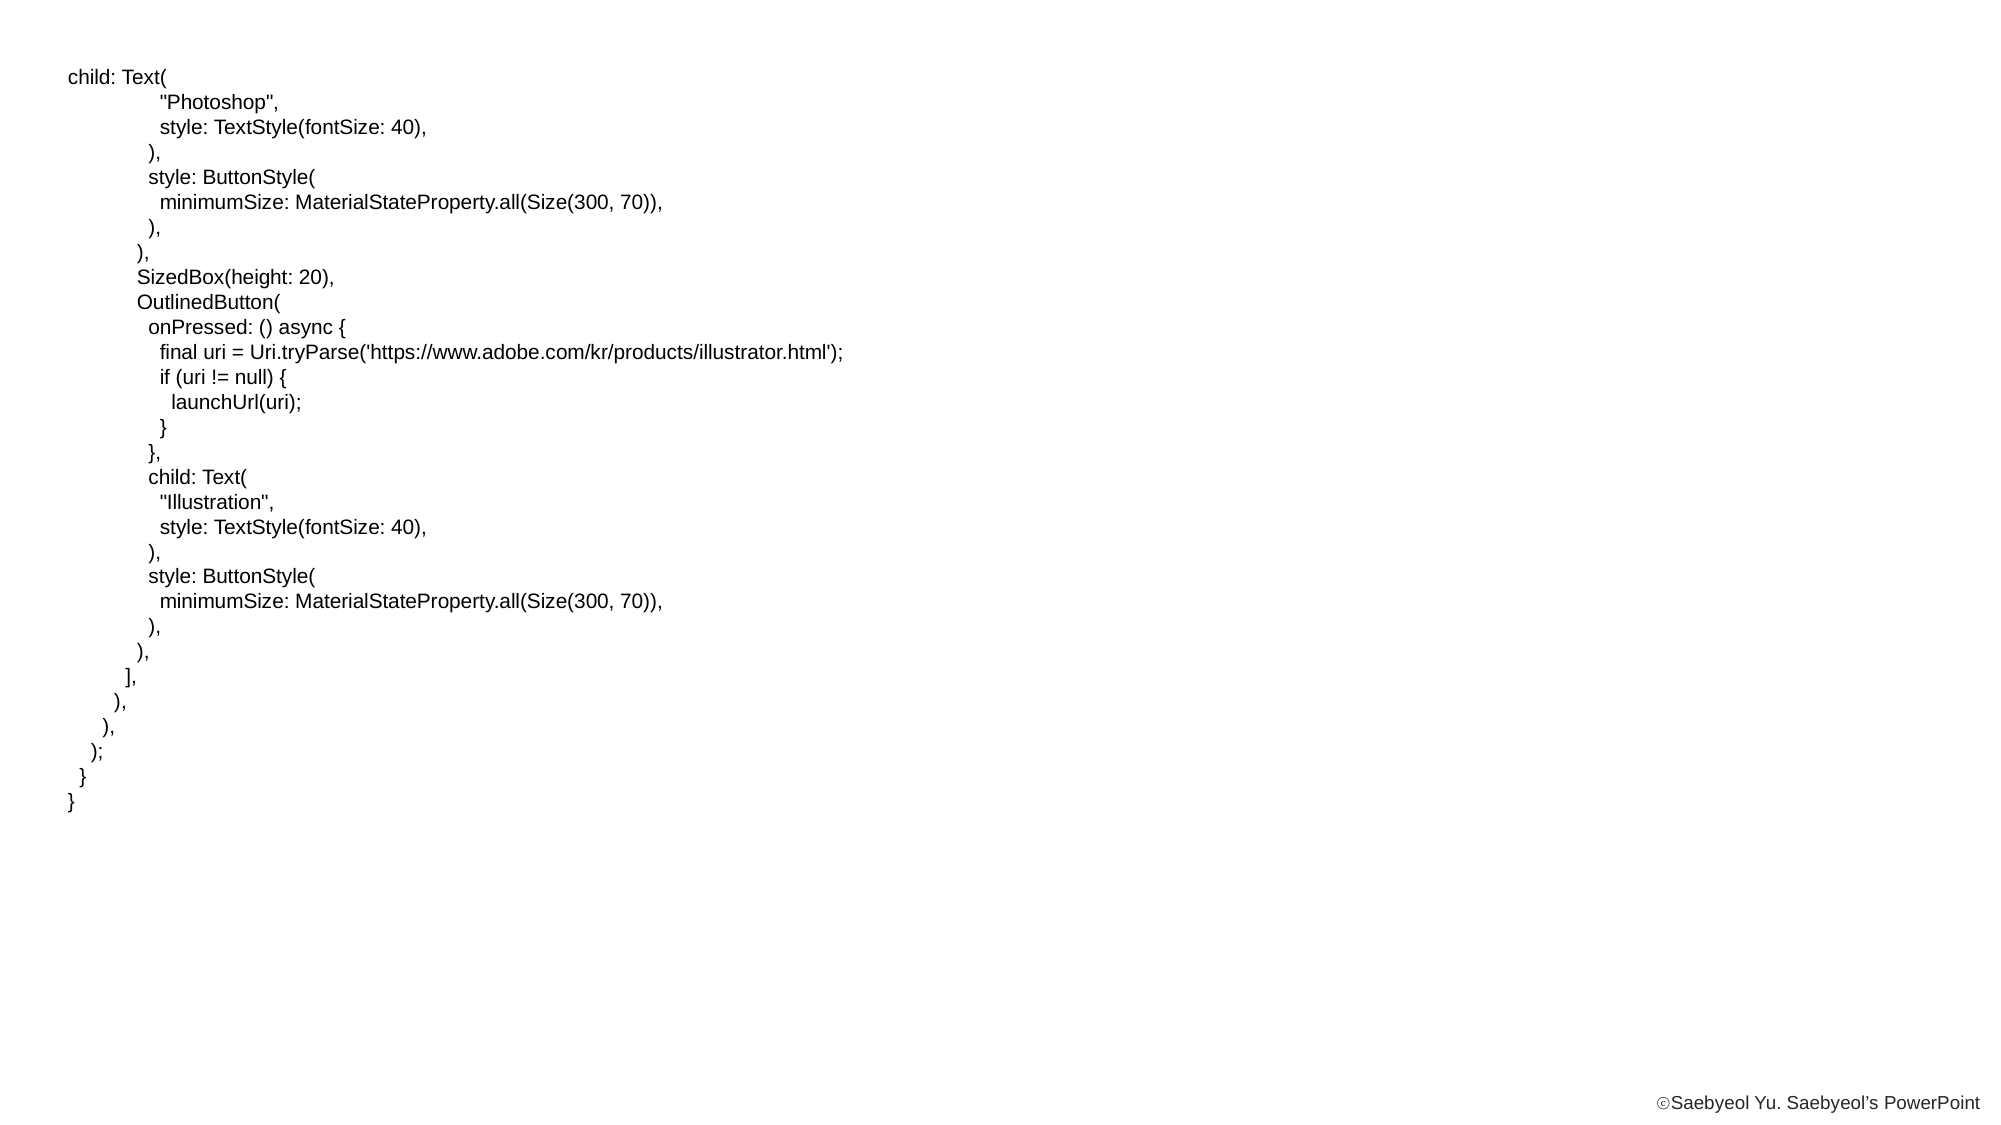

child: Text(
                "Photoshop",
                style: TextStyle(fontSize: 40),
              ),
              style: ButtonStyle(
                minimumSize: MaterialStateProperty.all(Size(300, 70)),
              ),
            ),
            SizedBox(height: 20),
            OutlinedButton(
              onPressed: () async {
                final uri = Uri.tryParse('https://www.adobe.com/kr/products/illustrator.html');
                if (uri != null) {
                  launchUrl(uri);
                }
              },
              child: Text(
                "Illustration",
                style: TextStyle(fontSize: 40),
              ),
              style: ButtonStyle(
                minimumSize: MaterialStateProperty.all(Size(300, 70)),
              ),
            ),
          ],
        ),
      ),
    );
  }
}